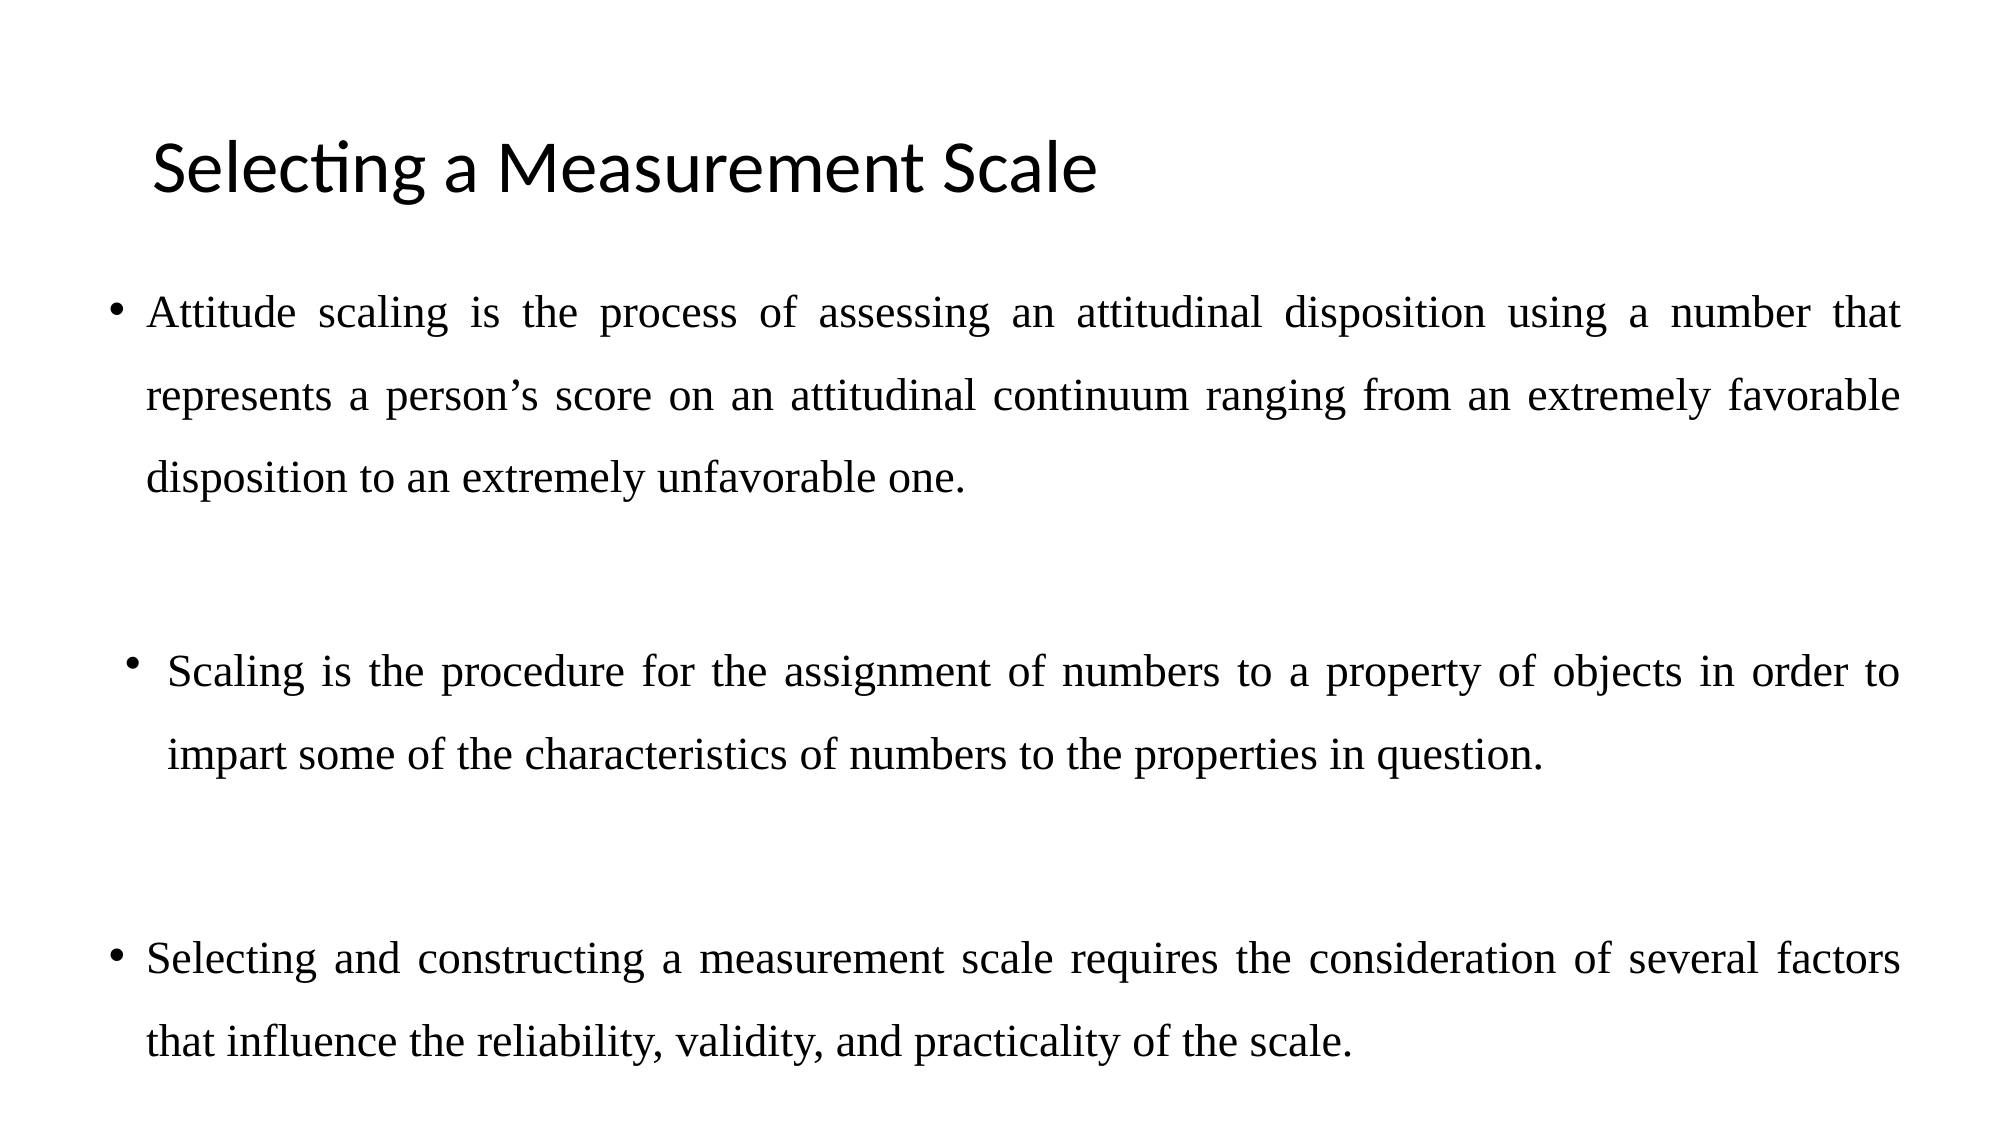

# Selecting a Measurement Scale
Attitude scaling is the process of assessing an attitudinal disposition using a number that represents a person’s score on an attitudinal continuum ranging from an extremely favorable disposition to an extremely unfavorable one.

Scaling is the procedure for the assignment of numbers to a property of objects in order to impart some of the characteristics of numbers to the properties in question.

Selecting and constructing a measurement scale requires the consideration of several factors that influence the reliability, validity, and practicality of the scale.
45
29 August 2005